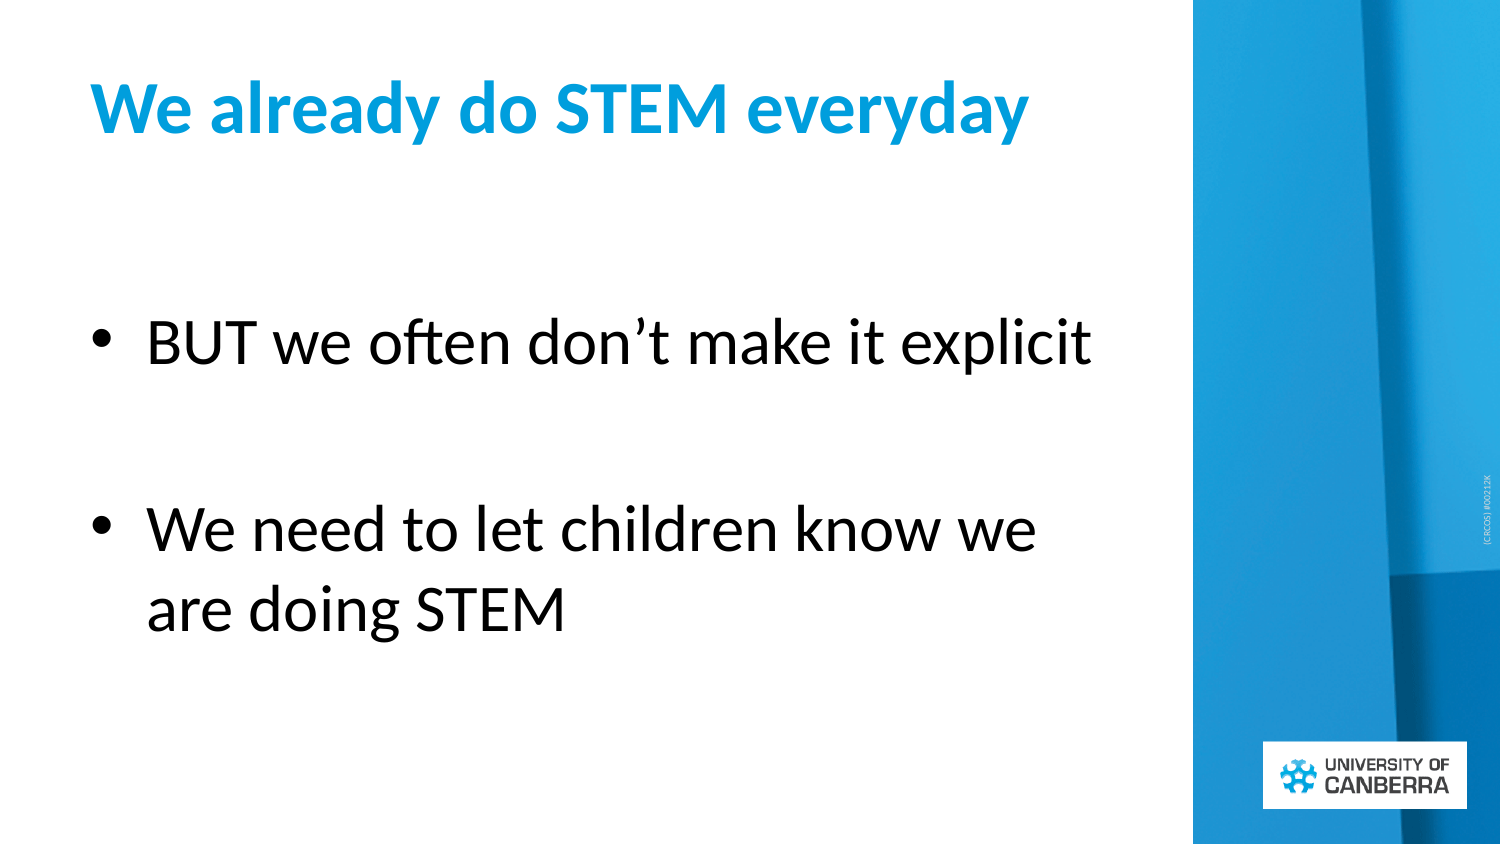

# We already do STEM everyday

BUT we often don’t make it explicit

We need to let children know we are doing STEM